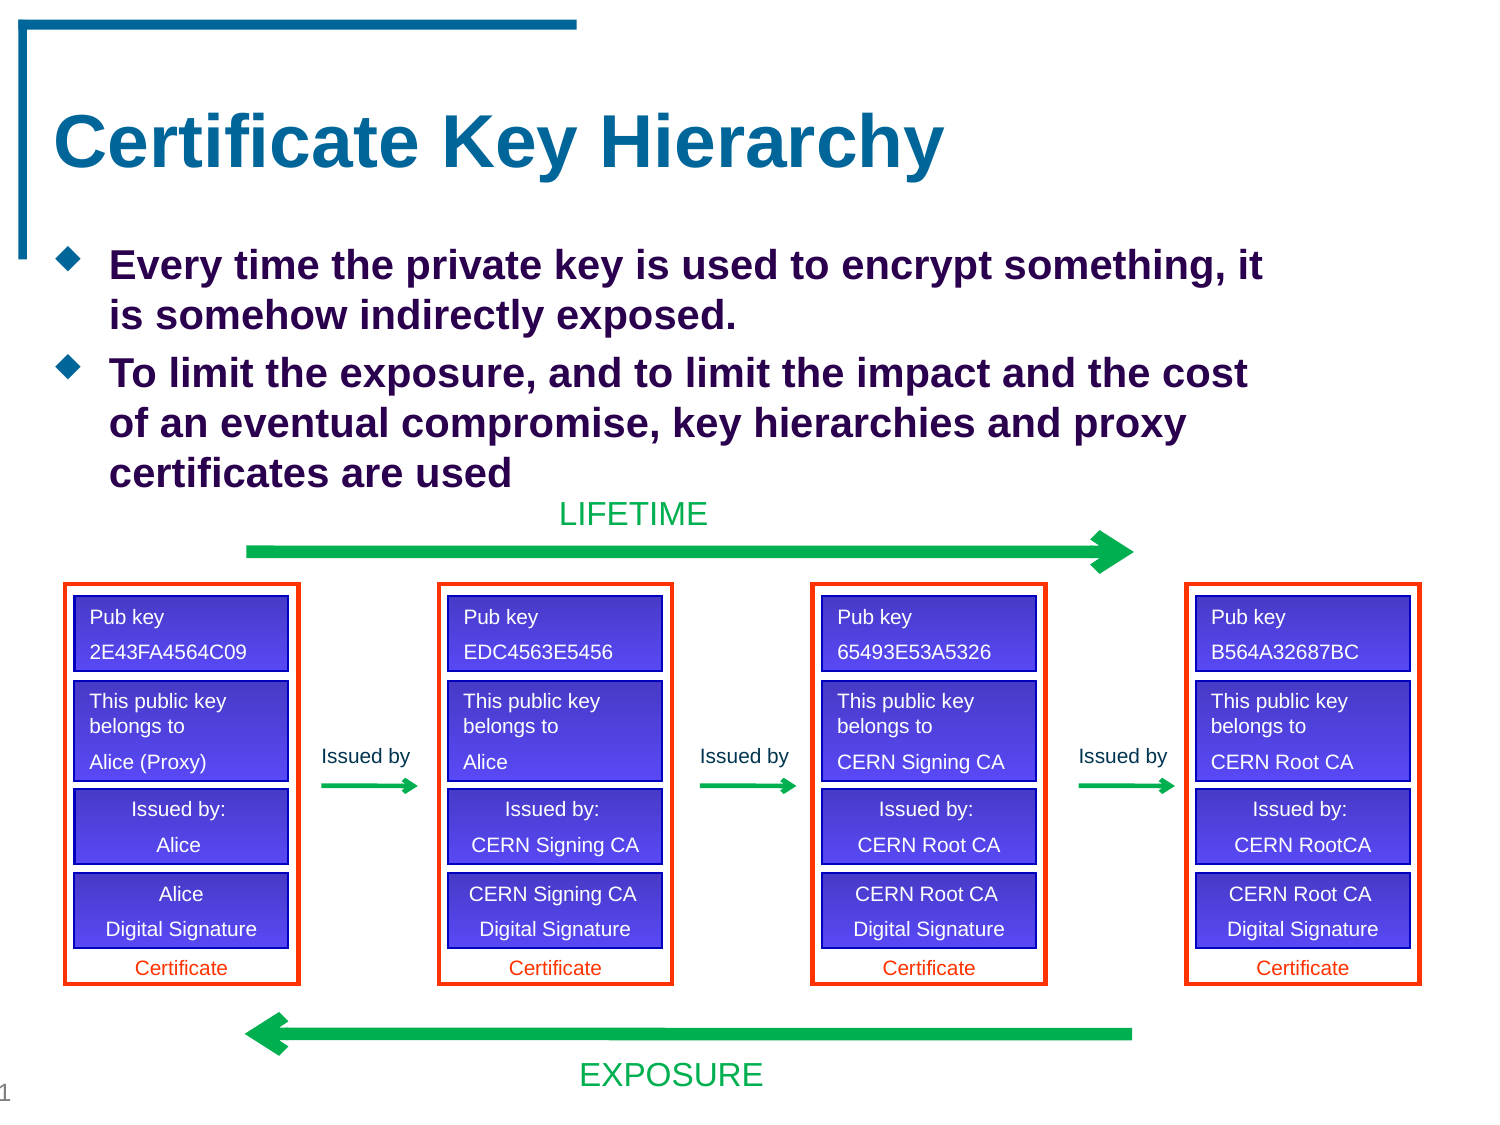

# Certificate Key Hierarchy
Every time the private key is used to encrypt something, it is somehow indirectly exposed.
To limit the exposure, and to limit the impact and the cost of an eventual compromise, key hierarchies and proxy certificates are used
LIFETIME
EXPOSURE

Pub key
2E43FA4564C09
This public key belongs to
Alice (Proxy)
Issued by:
Alice
Alice
Digital Signature
Certificate
Issued by

Pub key
EDC4563E5456
This public key belongs to
Alice
Issued by:
CERN Signing CA
CERN Signing CA
Digital Signature
Certificate

Pub key
65493E53A5326
This public key belongs to
CERN Signing CA
Issued by:
CERN Root CA
CERN Root CA
Digital Signature
Certificate

Pub key
B564A32687BC
This public key belongs to
CERN Root CA
Issued by:
CERN RootCA
CERN Root CA
Digital Signature
Certificate
Issued by
Issued by